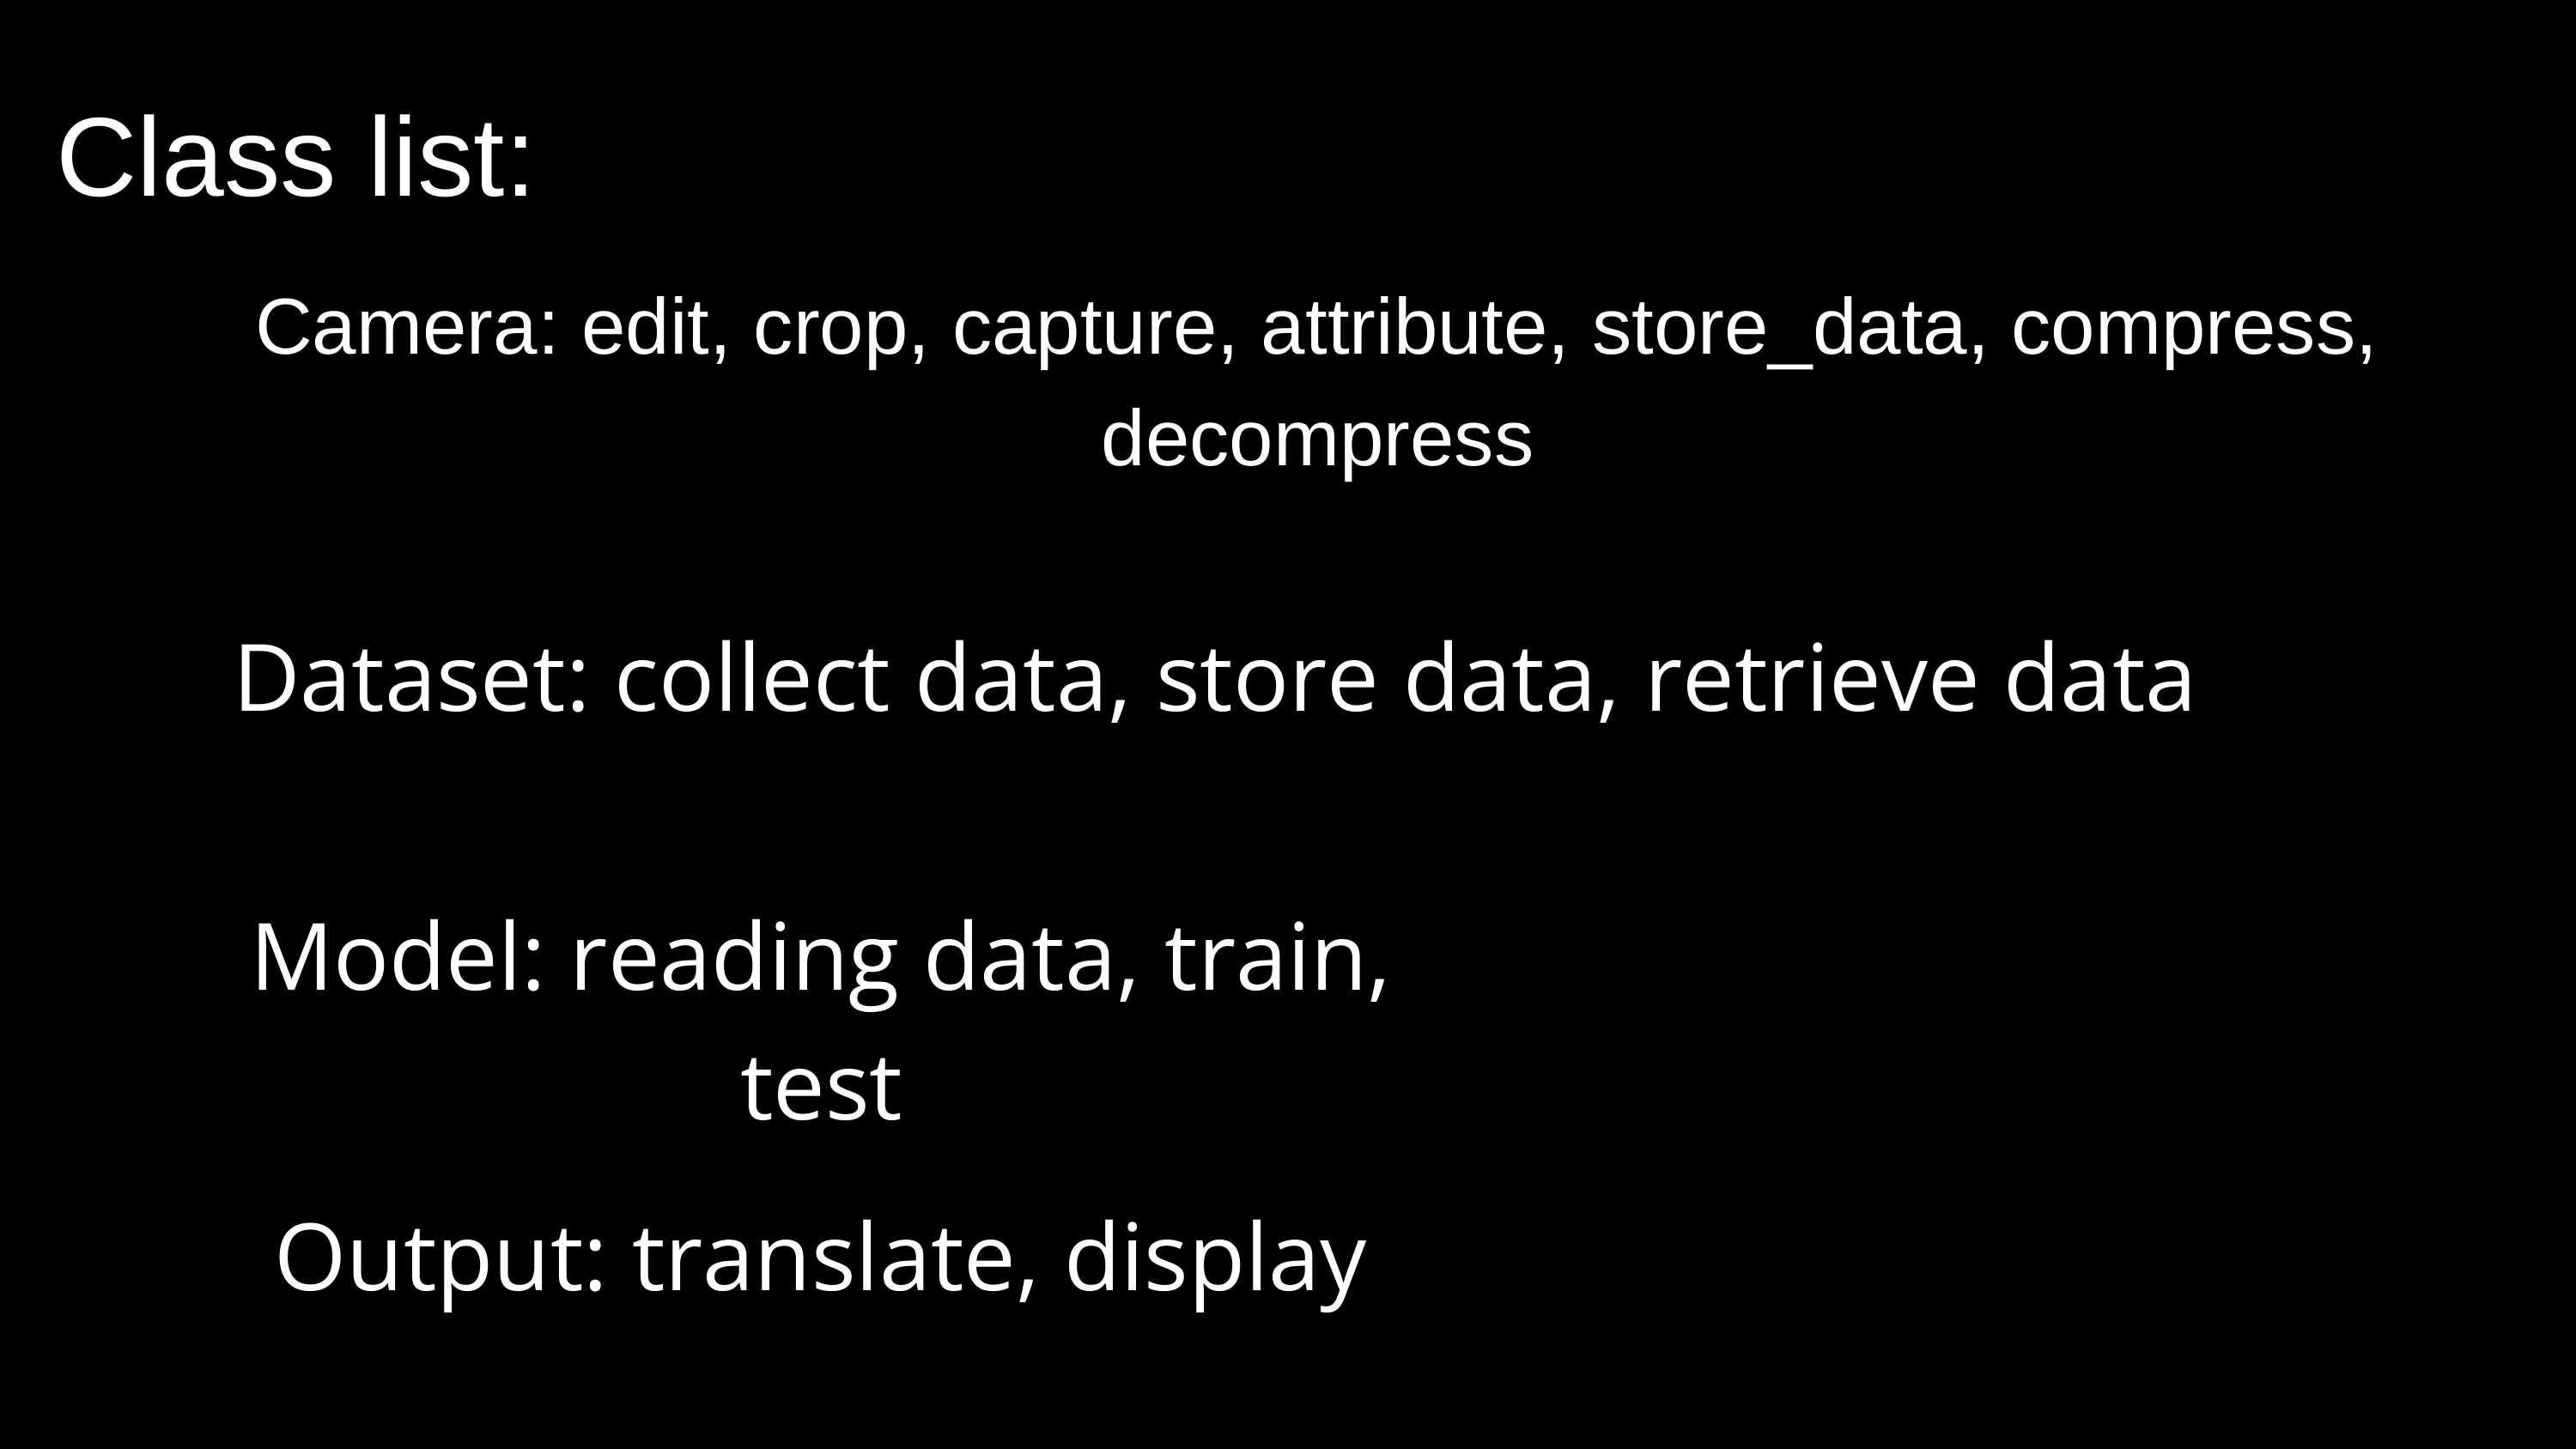

Class list:
Camera: edit, crop, capture, attribute, store_data, compress, decompress
Dataset: collect data, store data, retrieve data
Model: reading data, train, test
Output: translate, display